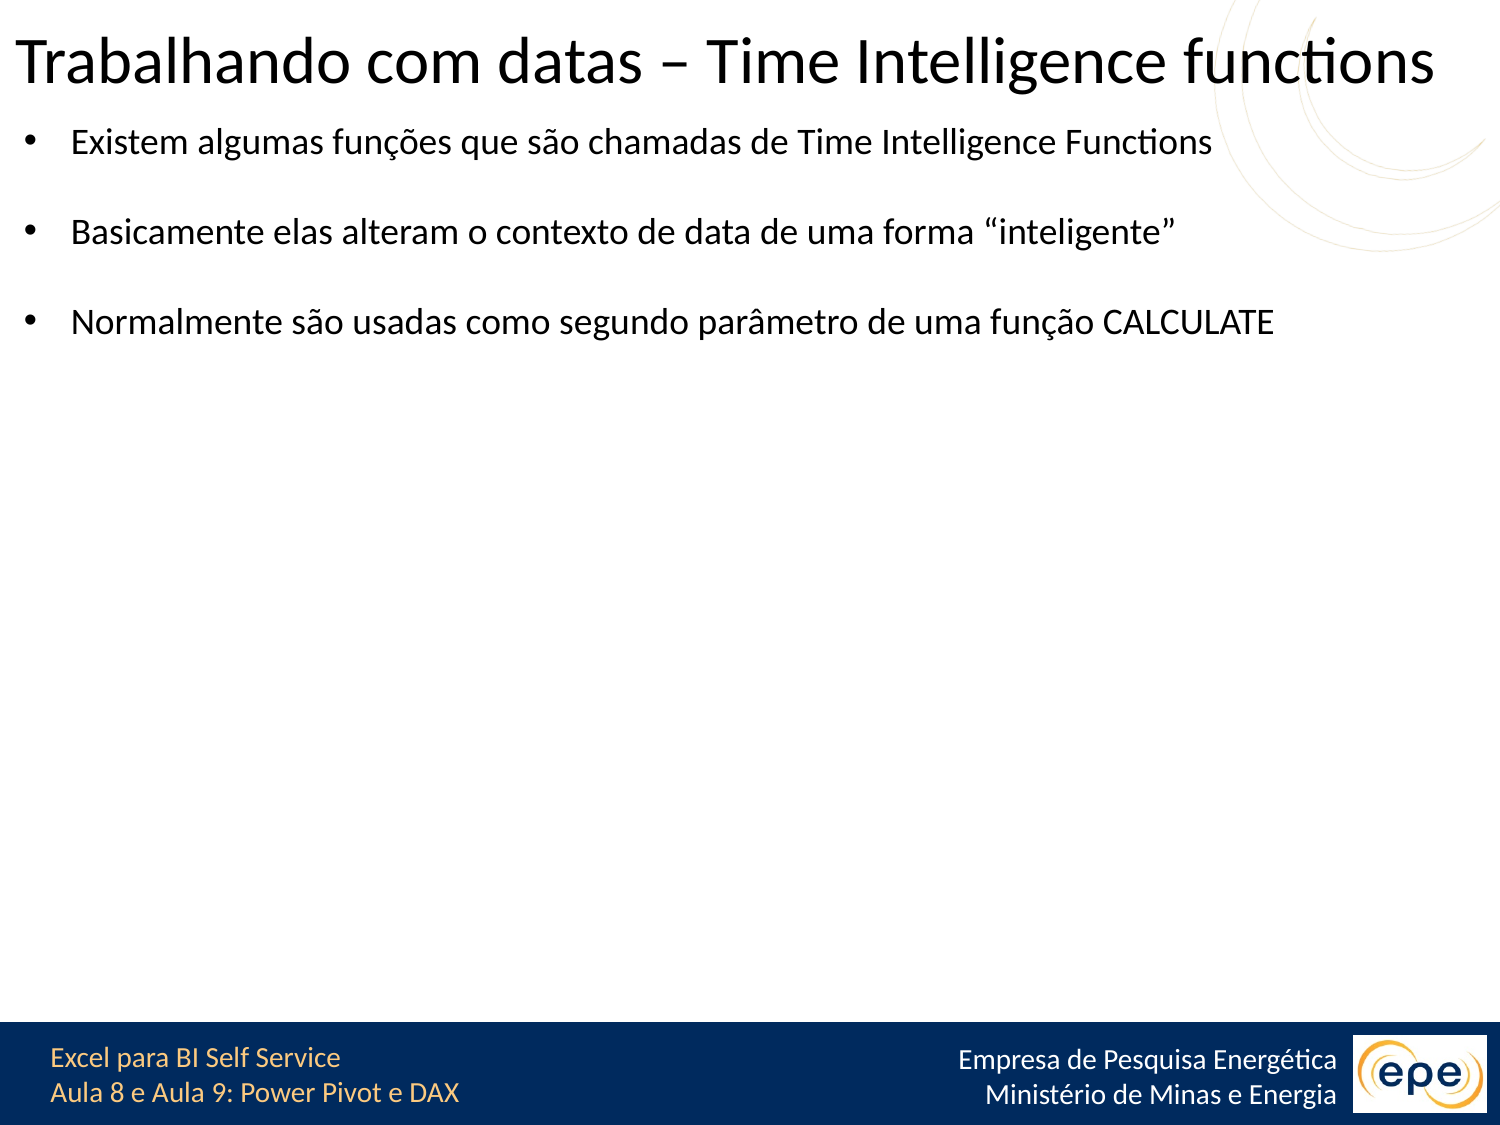

# Trabalhando com datas – Time Intelligence functions
Existem algumas funções que são chamadas de Time Intelligence Functions

Basicamente elas alteram o contexto de data de uma forma “inteligente”

Normalmente são usadas como segundo parâmetro de uma função CALCULATE